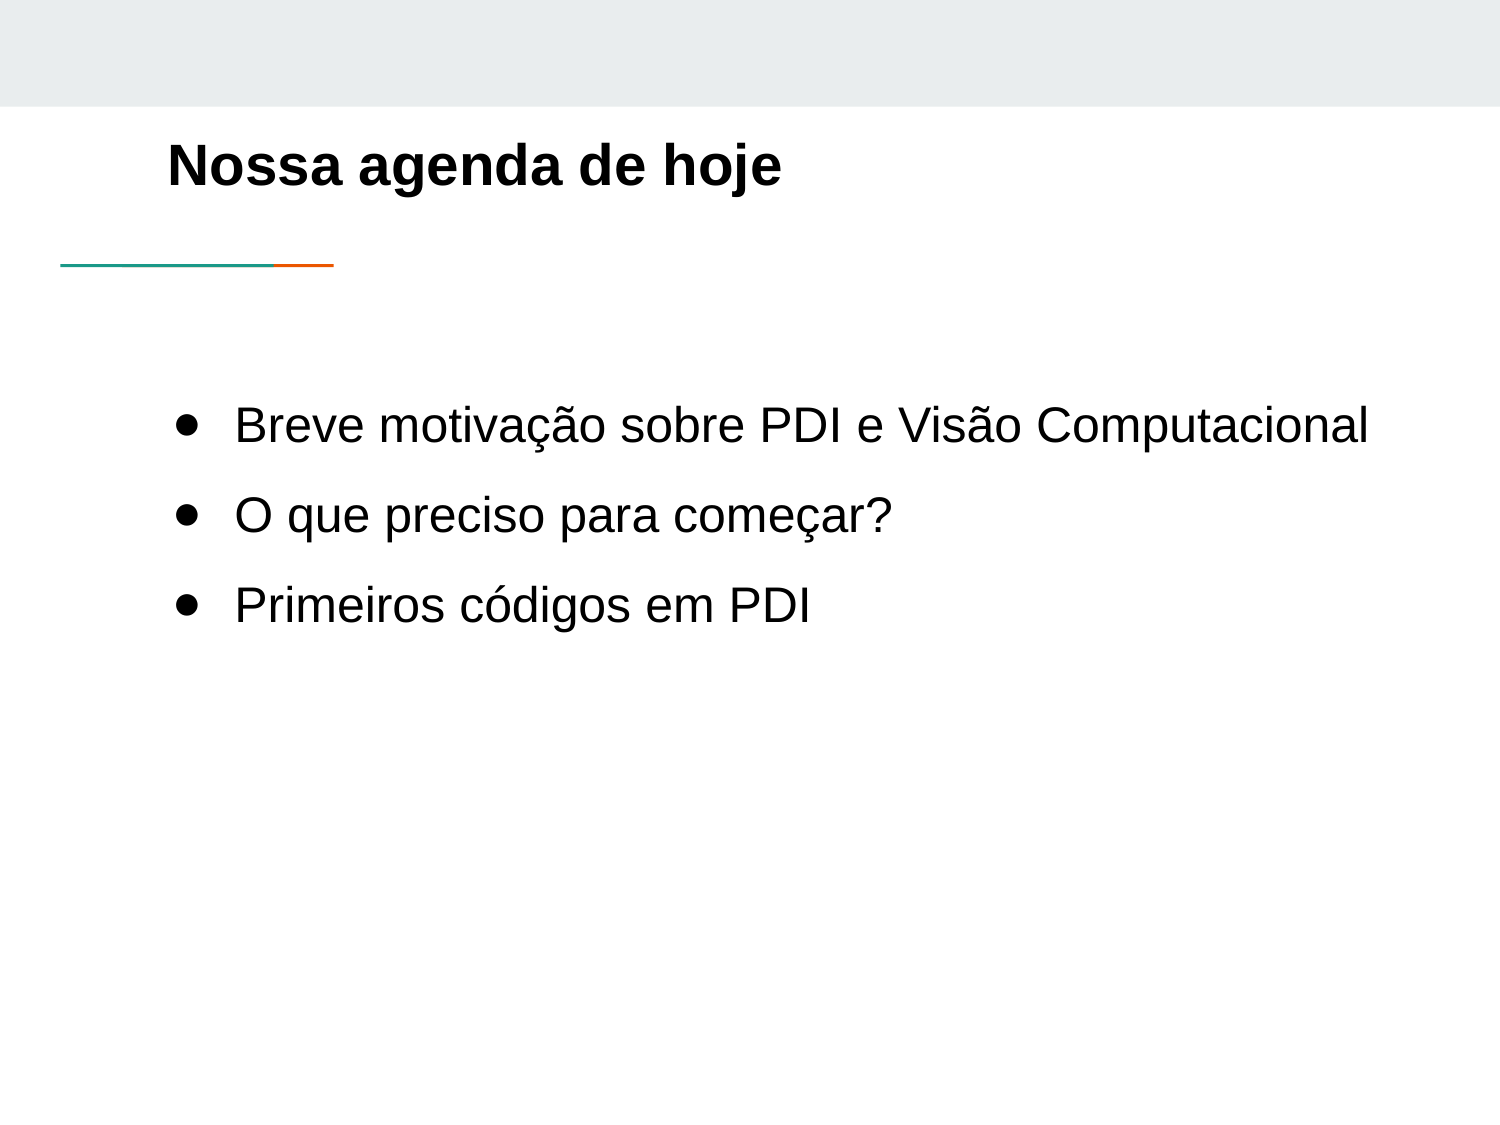

Nossa agenda de hoje
Breve motivação sobre PDI e Visão Computacional
O que preciso para começar?
Primeiros códigos em PDI